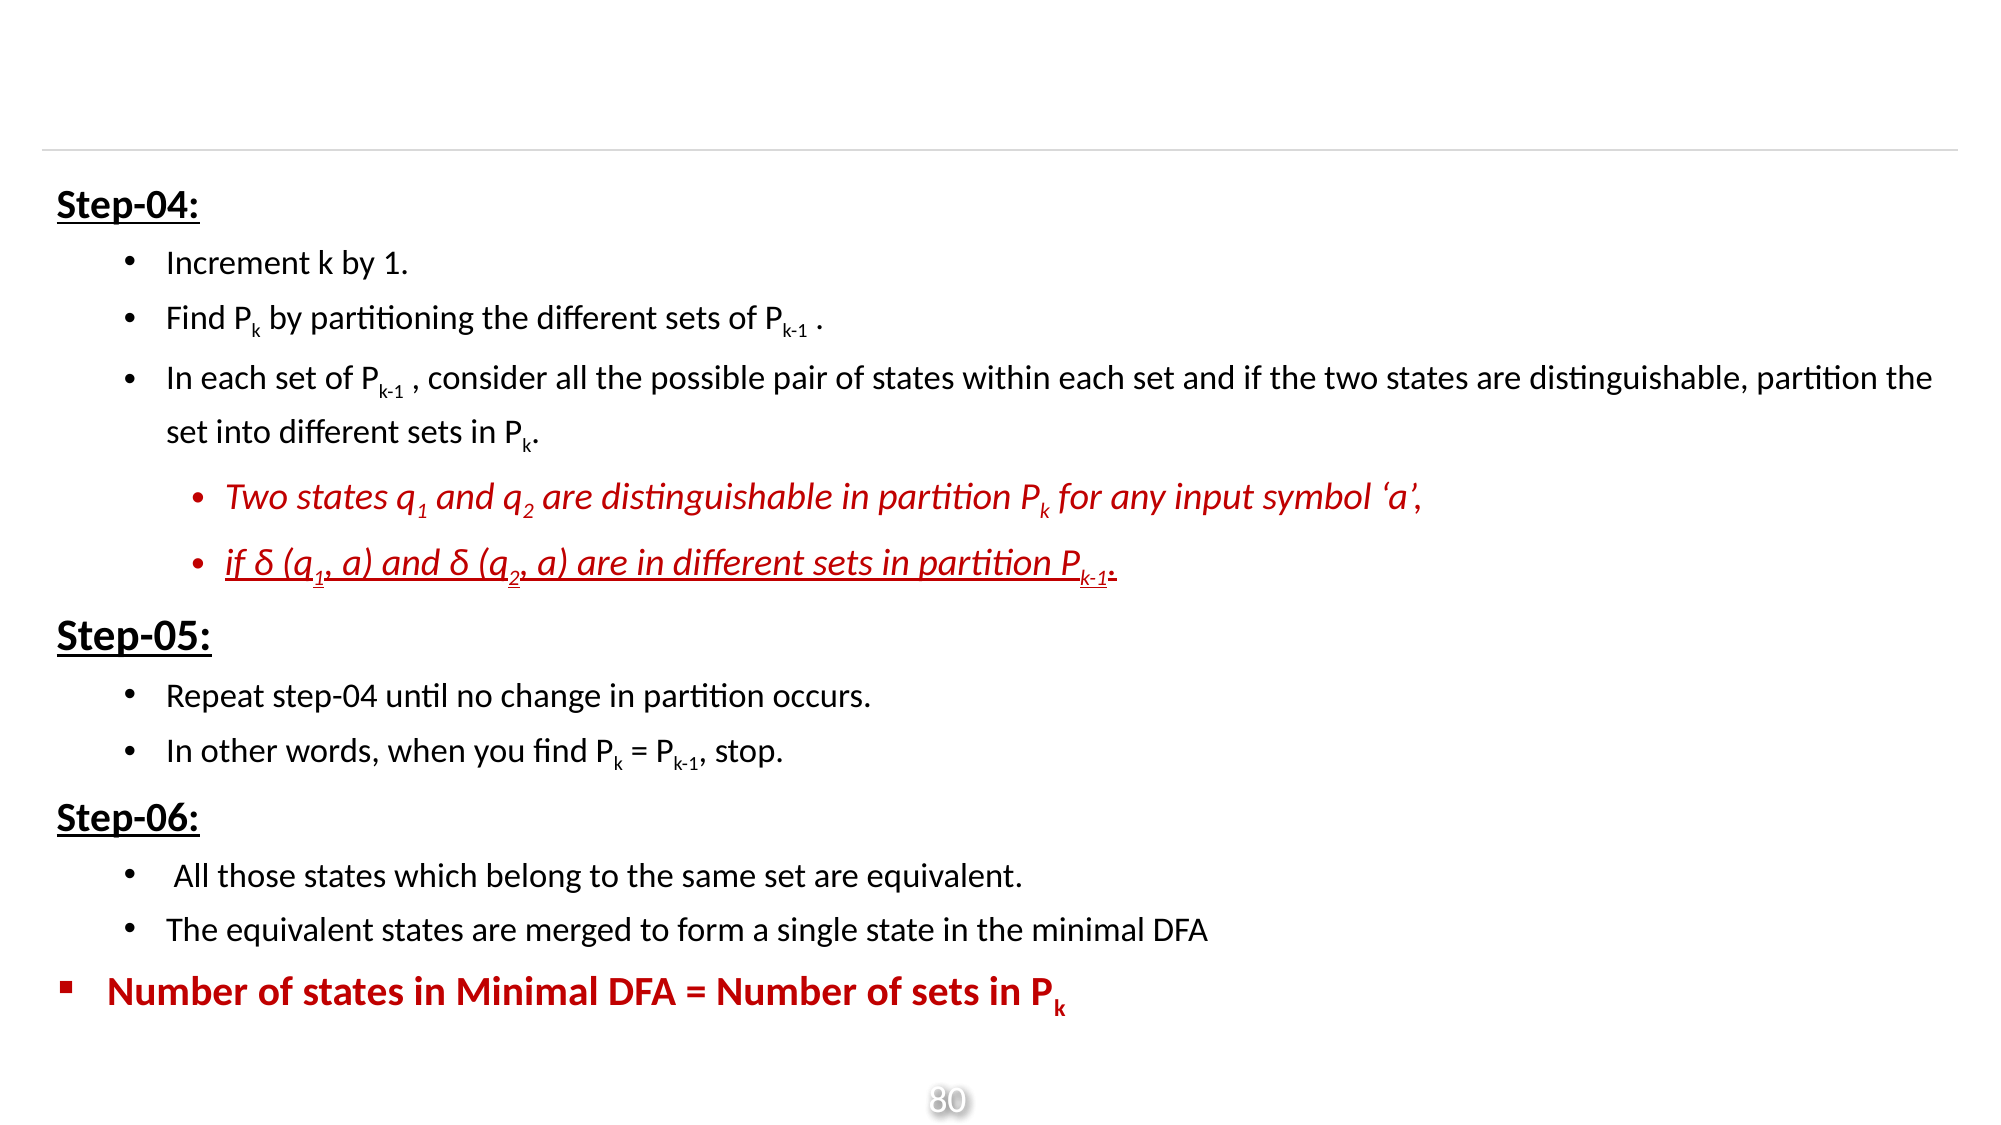

#
Step-04:
Increment k by 1.
Find Pk by partitioning the different sets of Pk-1 .
In each set of Pk-1 , consider all the possible pair of states within each set and if the two states are distinguishable, partition the set into different sets in Pk.
Two states q1 and q2 are distinguishable in partition Pk for any input symbol ‘a’,
if δ (q1, a) and δ (q2, a) are in different sets in partition Pk-1.
Step-05:
Repeat step-04 until no change in partition occurs.
In other words, when you find Pk = Pk-1, stop.
Step-06:
 All those states which belong to the same set are equivalent.
The equivalent states are merged to form a single state in the minimal DFA
Number of states in Minimal DFA = Number of sets in Pk